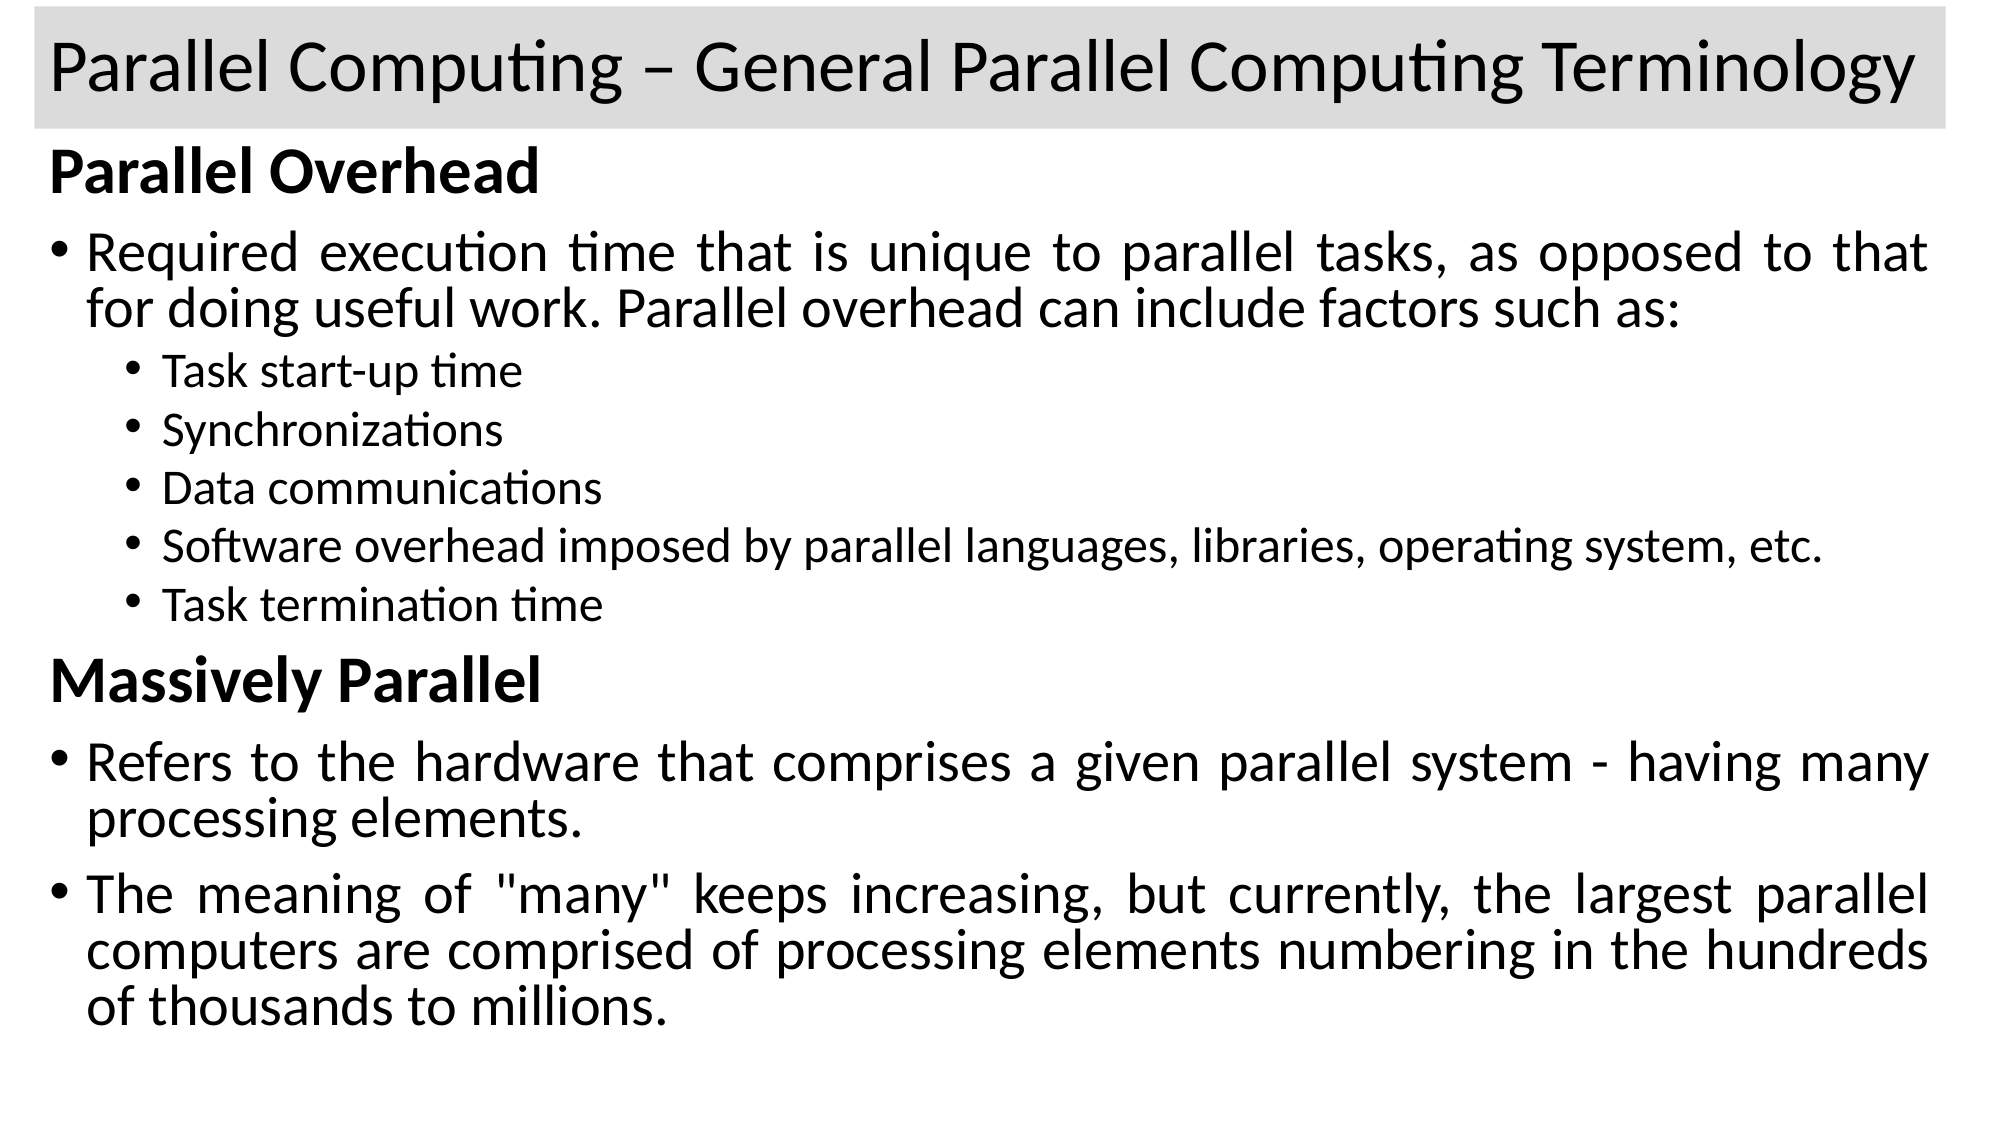

# Parallel Computing – General Parallel Computing Terminology
Parallel Overhead
Required execution time that is unique to parallel tasks, as opposed to that for doing useful work. Parallel overhead can include factors such as:
Task start-up time
Synchronizations
Data communications
Software overhead imposed by parallel languages, libraries, operating system, etc.
Task termination time
Massively Parallel
Refers to the hardware that comprises a given parallel system - having many processing elements.
The meaning of "many" keeps increasing, but currently, the largest parallel computers are comprised of processing elements numbering in the hundreds of thousands to millions.